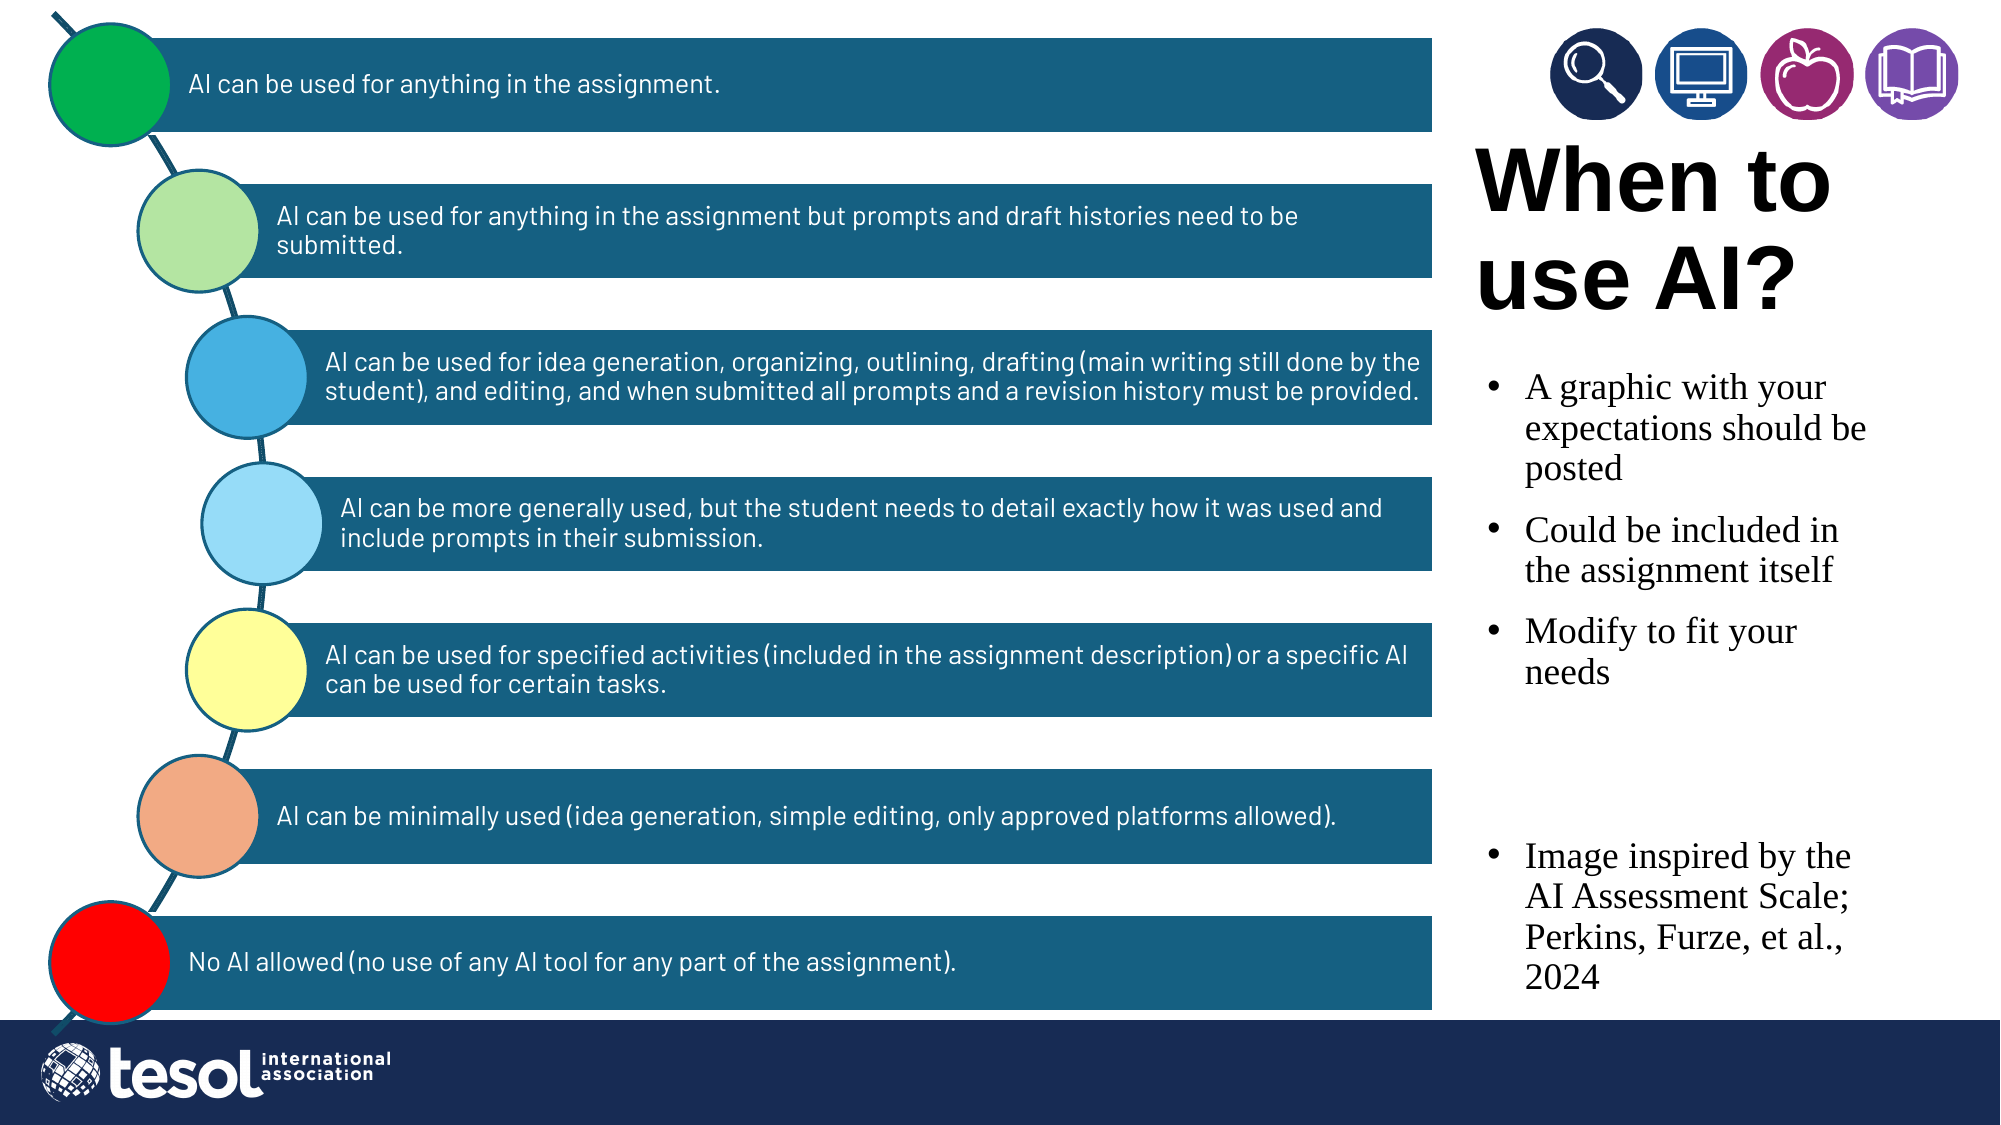

AI can be used for anything in the assignment.
AI can be used for anything in the assignment but prompts and draft histories need to be submitted.
AI can be used for idea generation, organizing, outlining, drafting (main writing still done by the student), and editing, and when submitted all prompts and a revision history must be provided.
AI can be more generally used, but the student needs to detail exactly how it was used and include prompts in their submission.
AI can be used for specified activities (included in the assignment description) or a specific AI can be used for certain tasks.
AI can be minimally used (idea generation, simple editing, only approved platforms allowed).
No AI allowed (no use of any AI tool for any part of the assignment).
# When to use AI?
A graphic with your expectations should be posted
Could be included in the assignment itself
Modify to fit your needs

Image inspired by the AI Assessment Scale; Perkins, Furze, et al., 2024